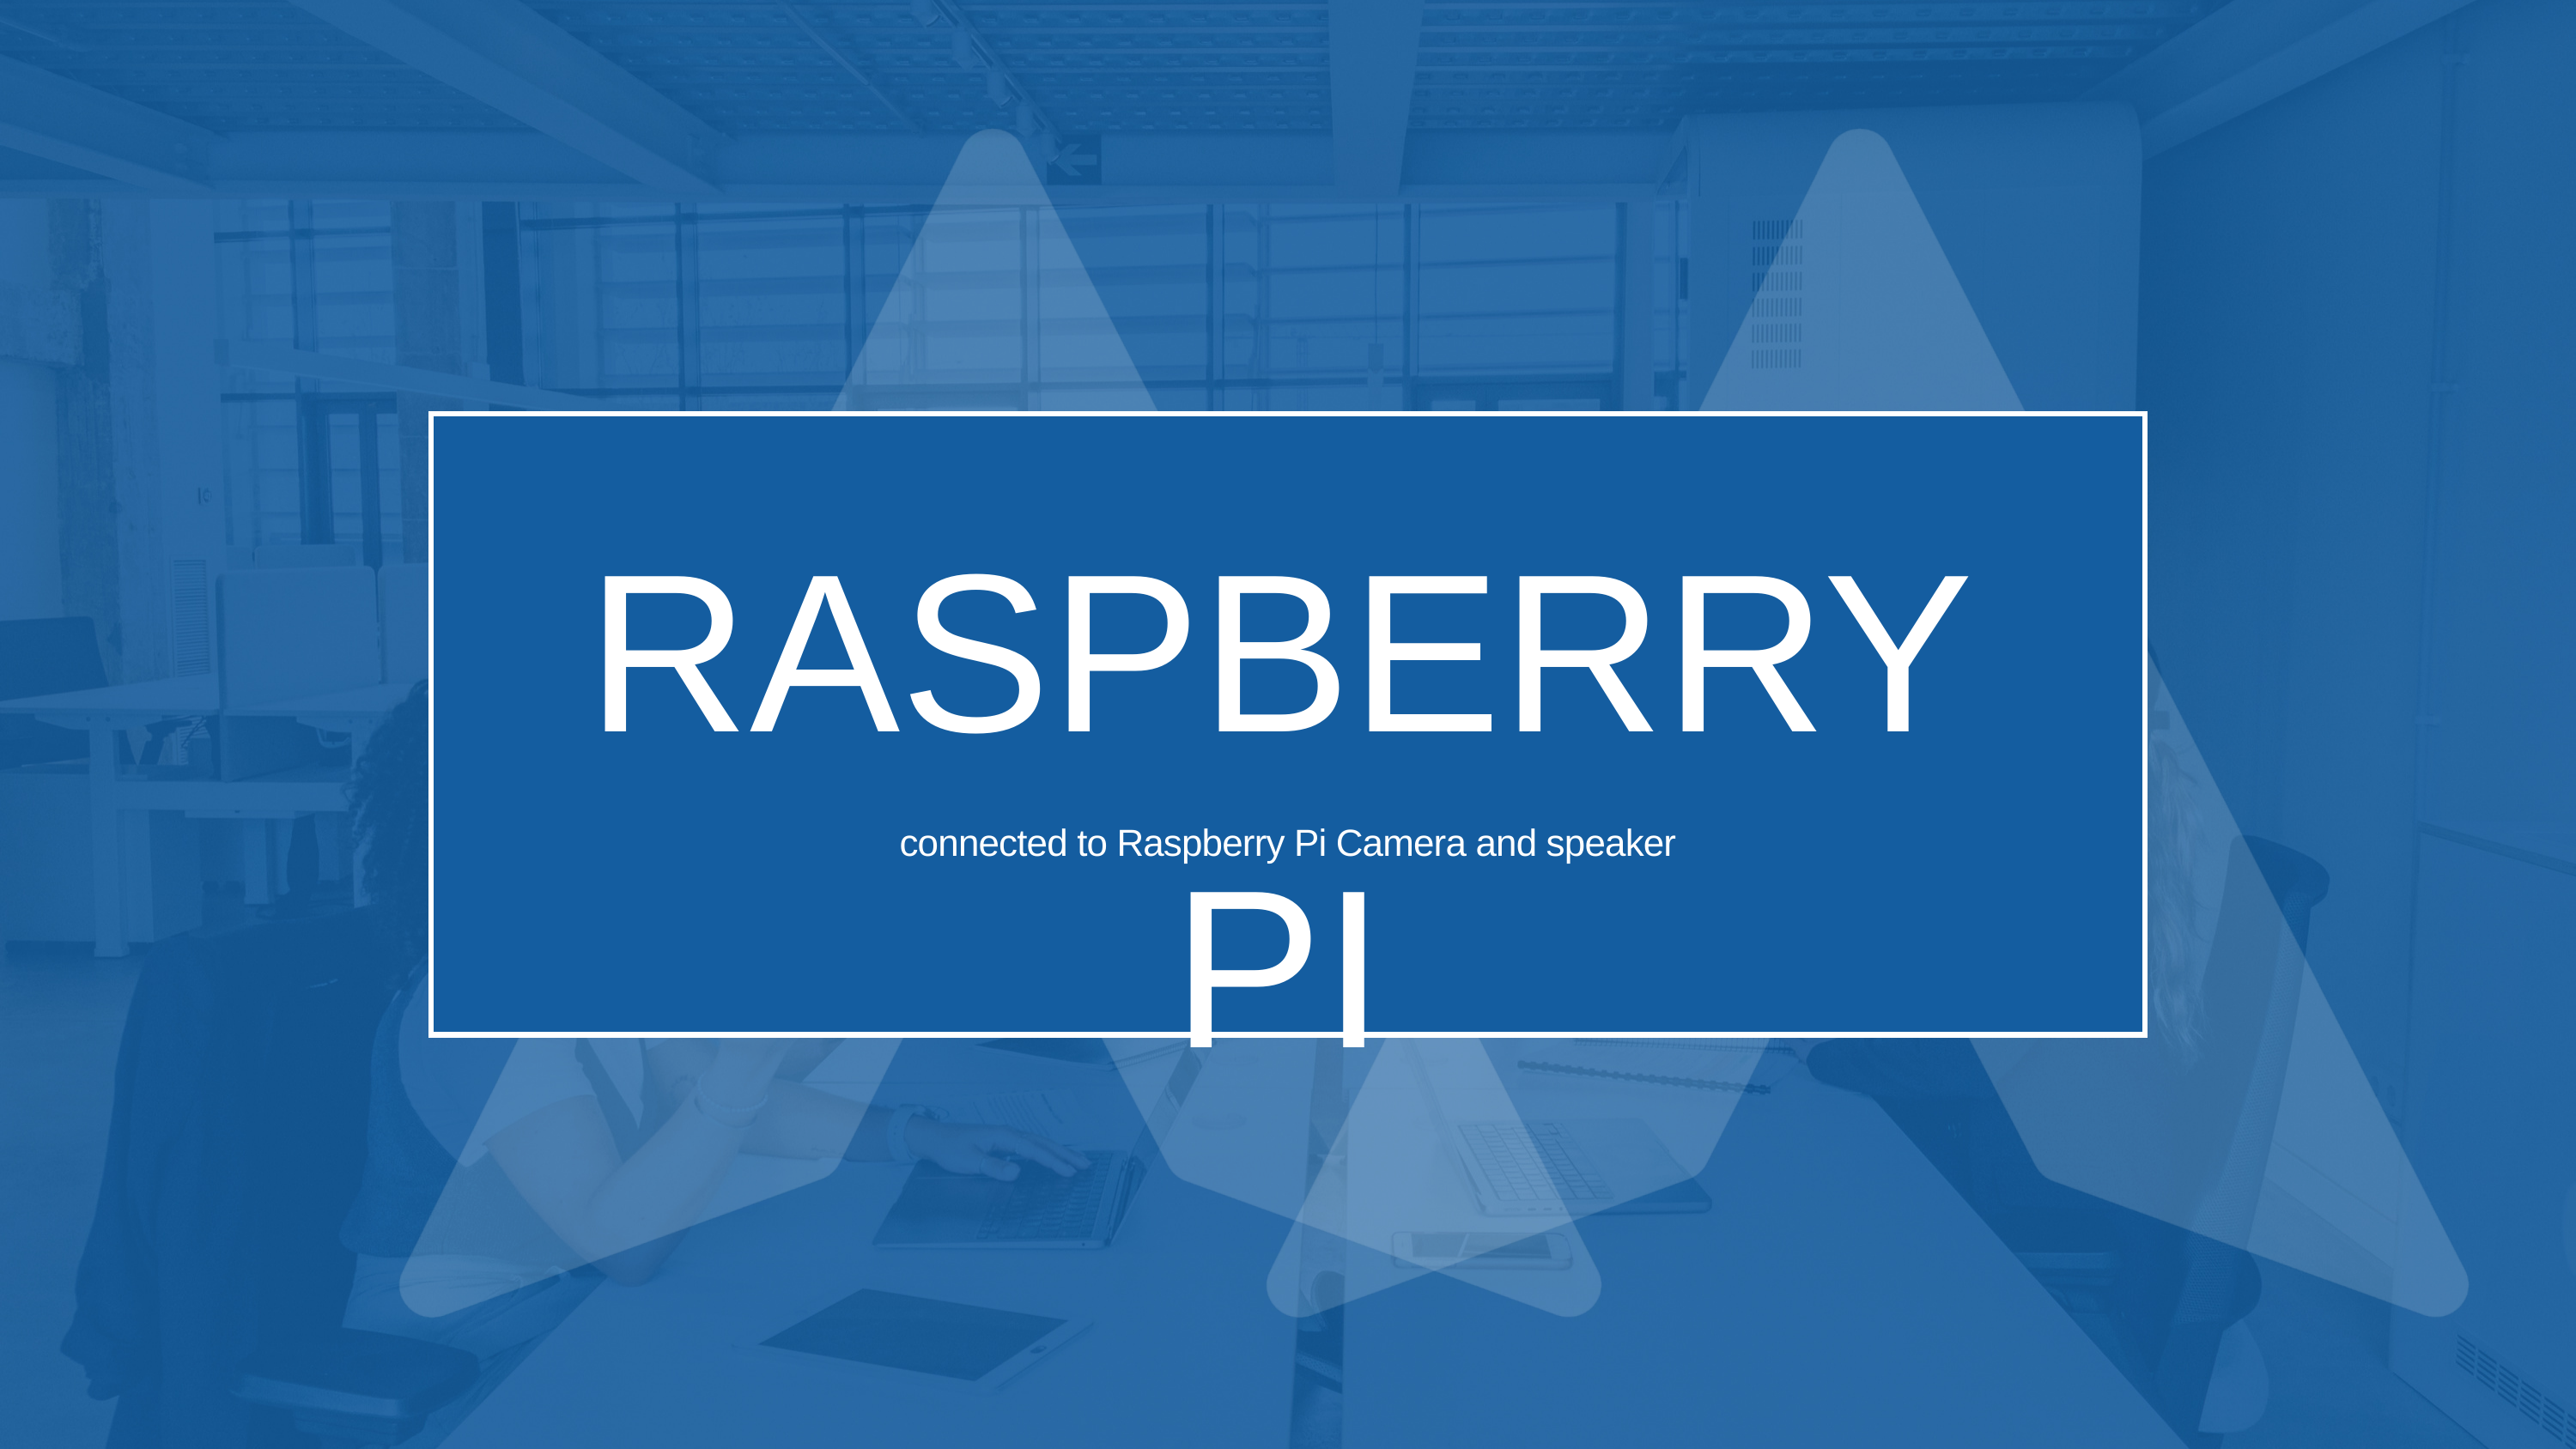

RASPBERRY PI
connected to Raspberry Pi Camera and speaker